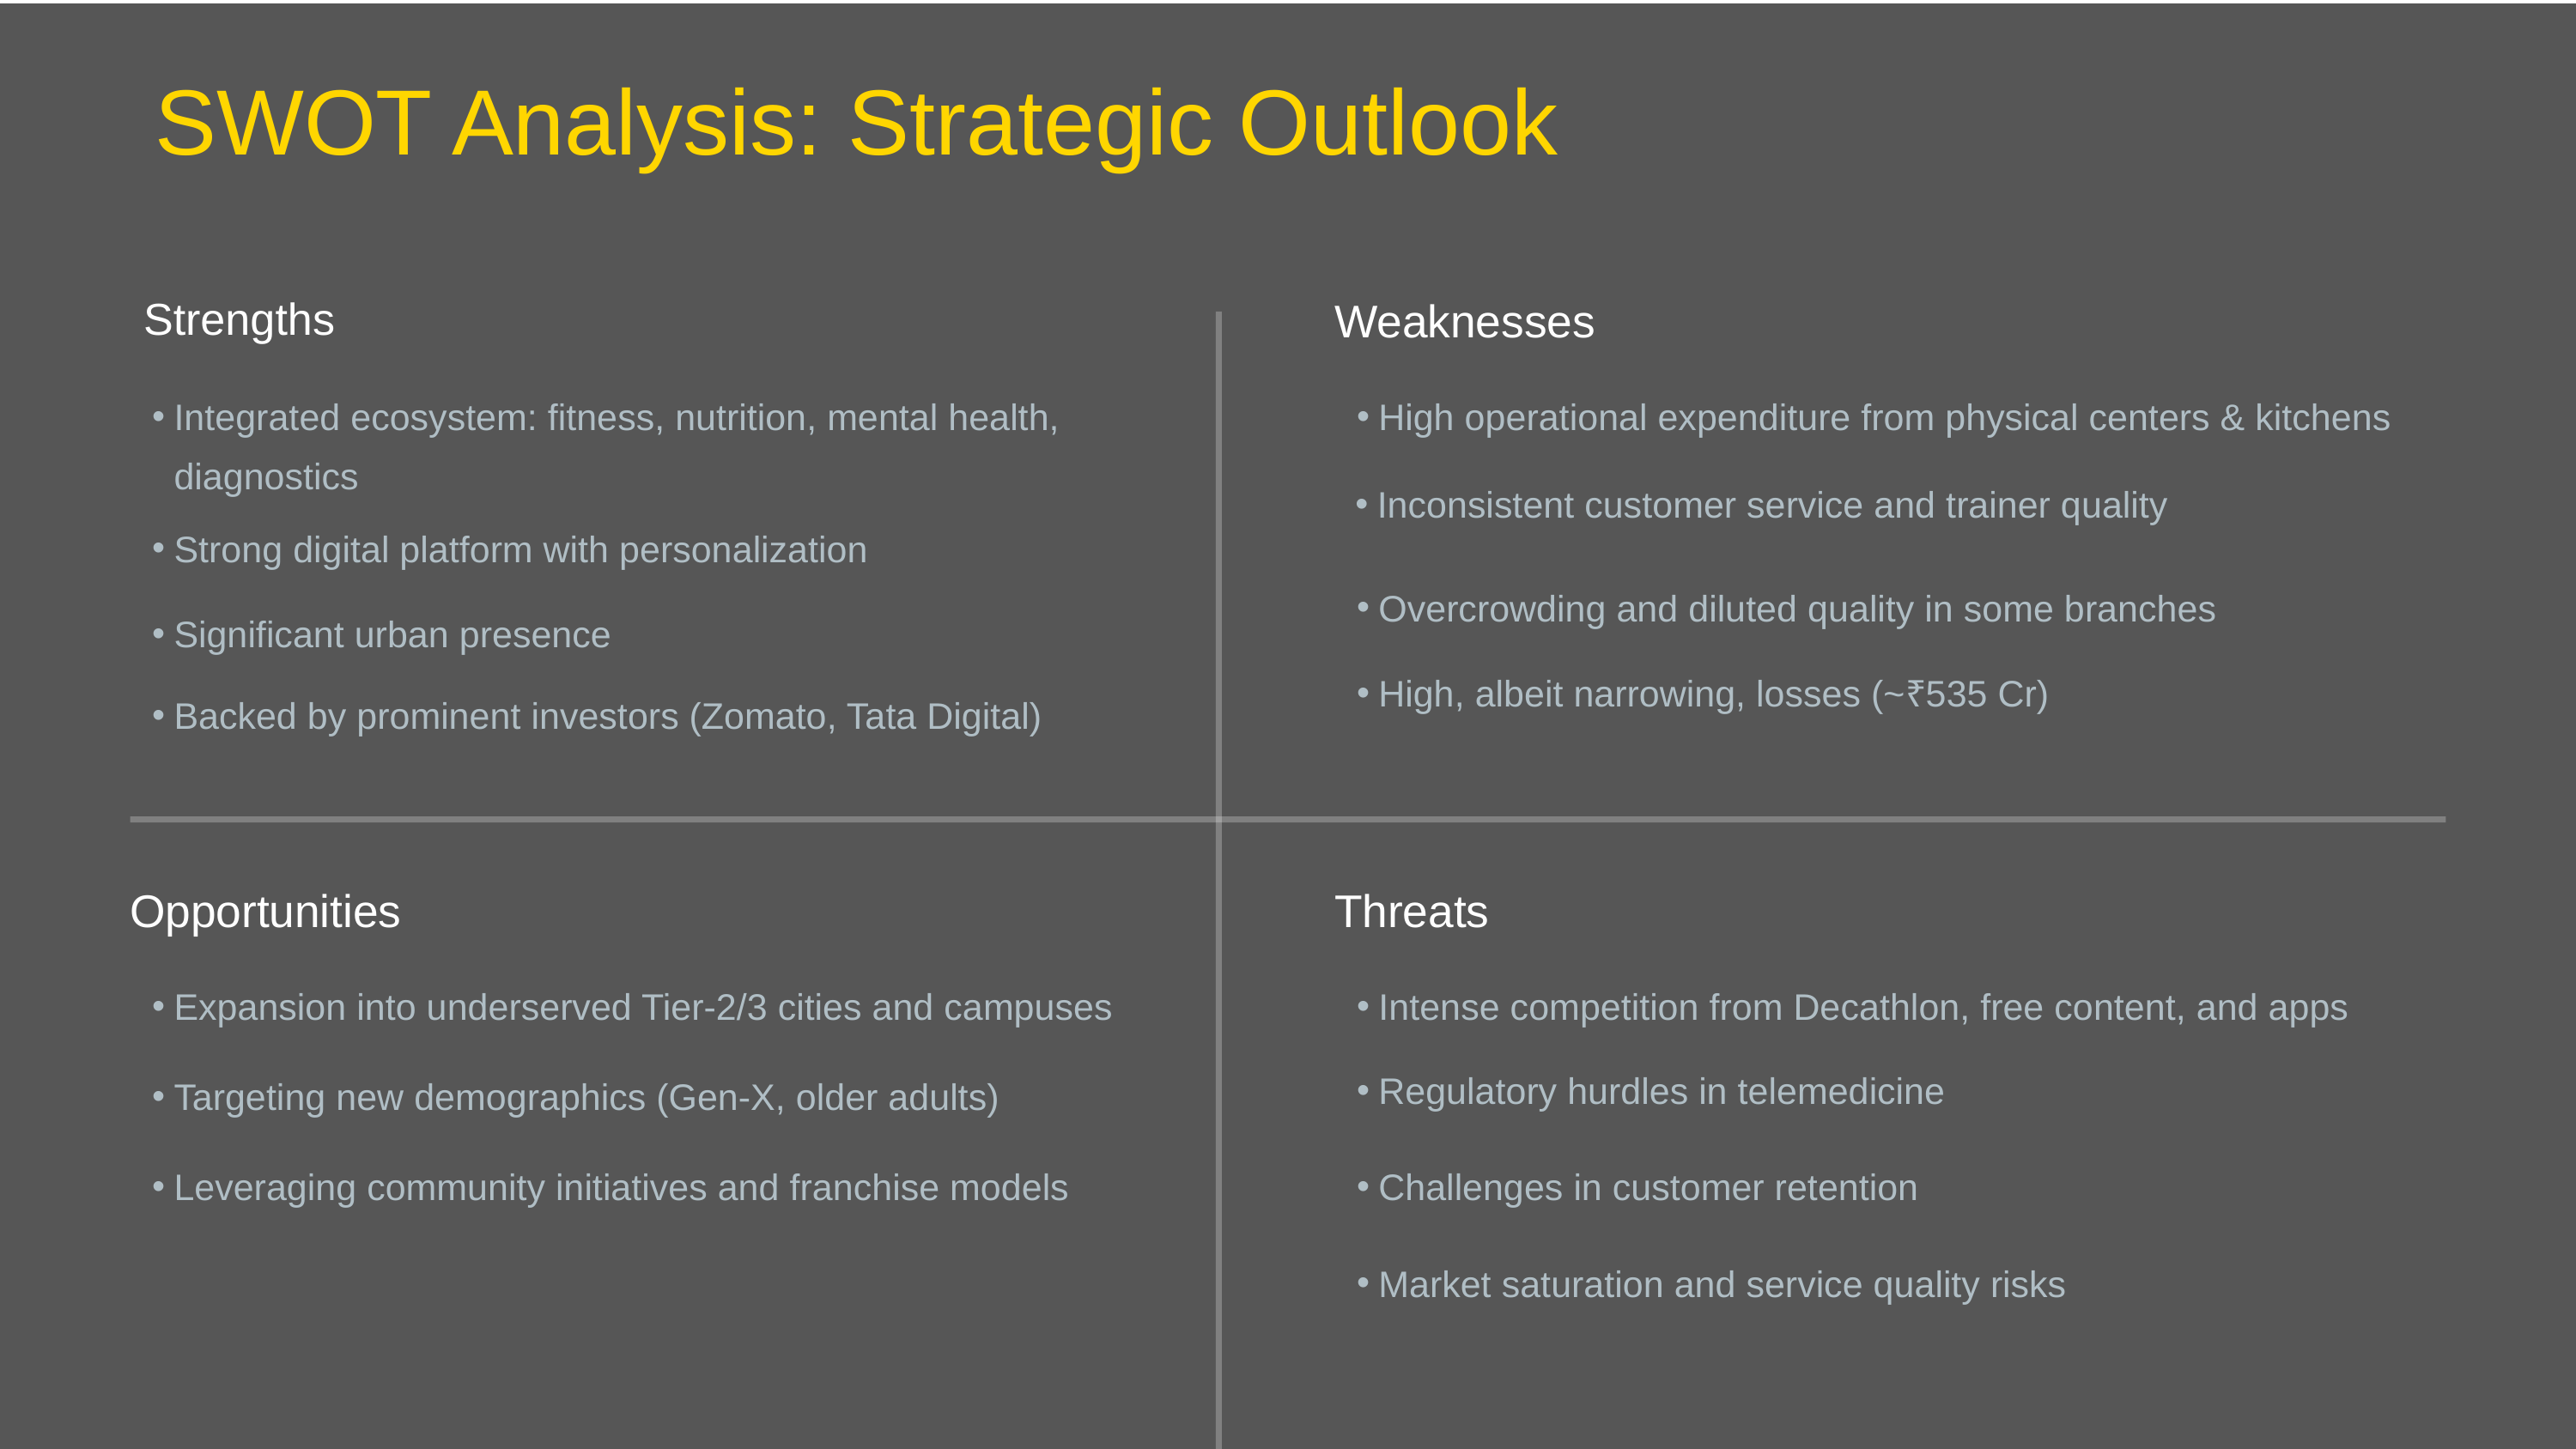

SWOT Analysis: Strategic Outlook
Strengths
Weaknesses
Integrated ecosystem: fitness, nutrition, mental health, diagnostics
High operational expenditure from physical centers & kitchens
Inconsistent customer service and trainer quality
Strong digital platform with personalization
Overcrowding and diluted quality in some branches
Significant urban presence
High, albeit narrowing, losses (~₹535 Cr)
Backed by prominent investors (Zomato, Tata Digital)

Opportunities
Threats
Expansion into underserved Tier-2/3 cities and campuses
Intense competition from Decathlon, free content, and apps
Regulatory hurdles in telemedicine
Targeting new demographics (Gen-X, older adults)
Leveraging community initiatives and franchise models
Challenges in customer retention
Market saturation and service quality risks